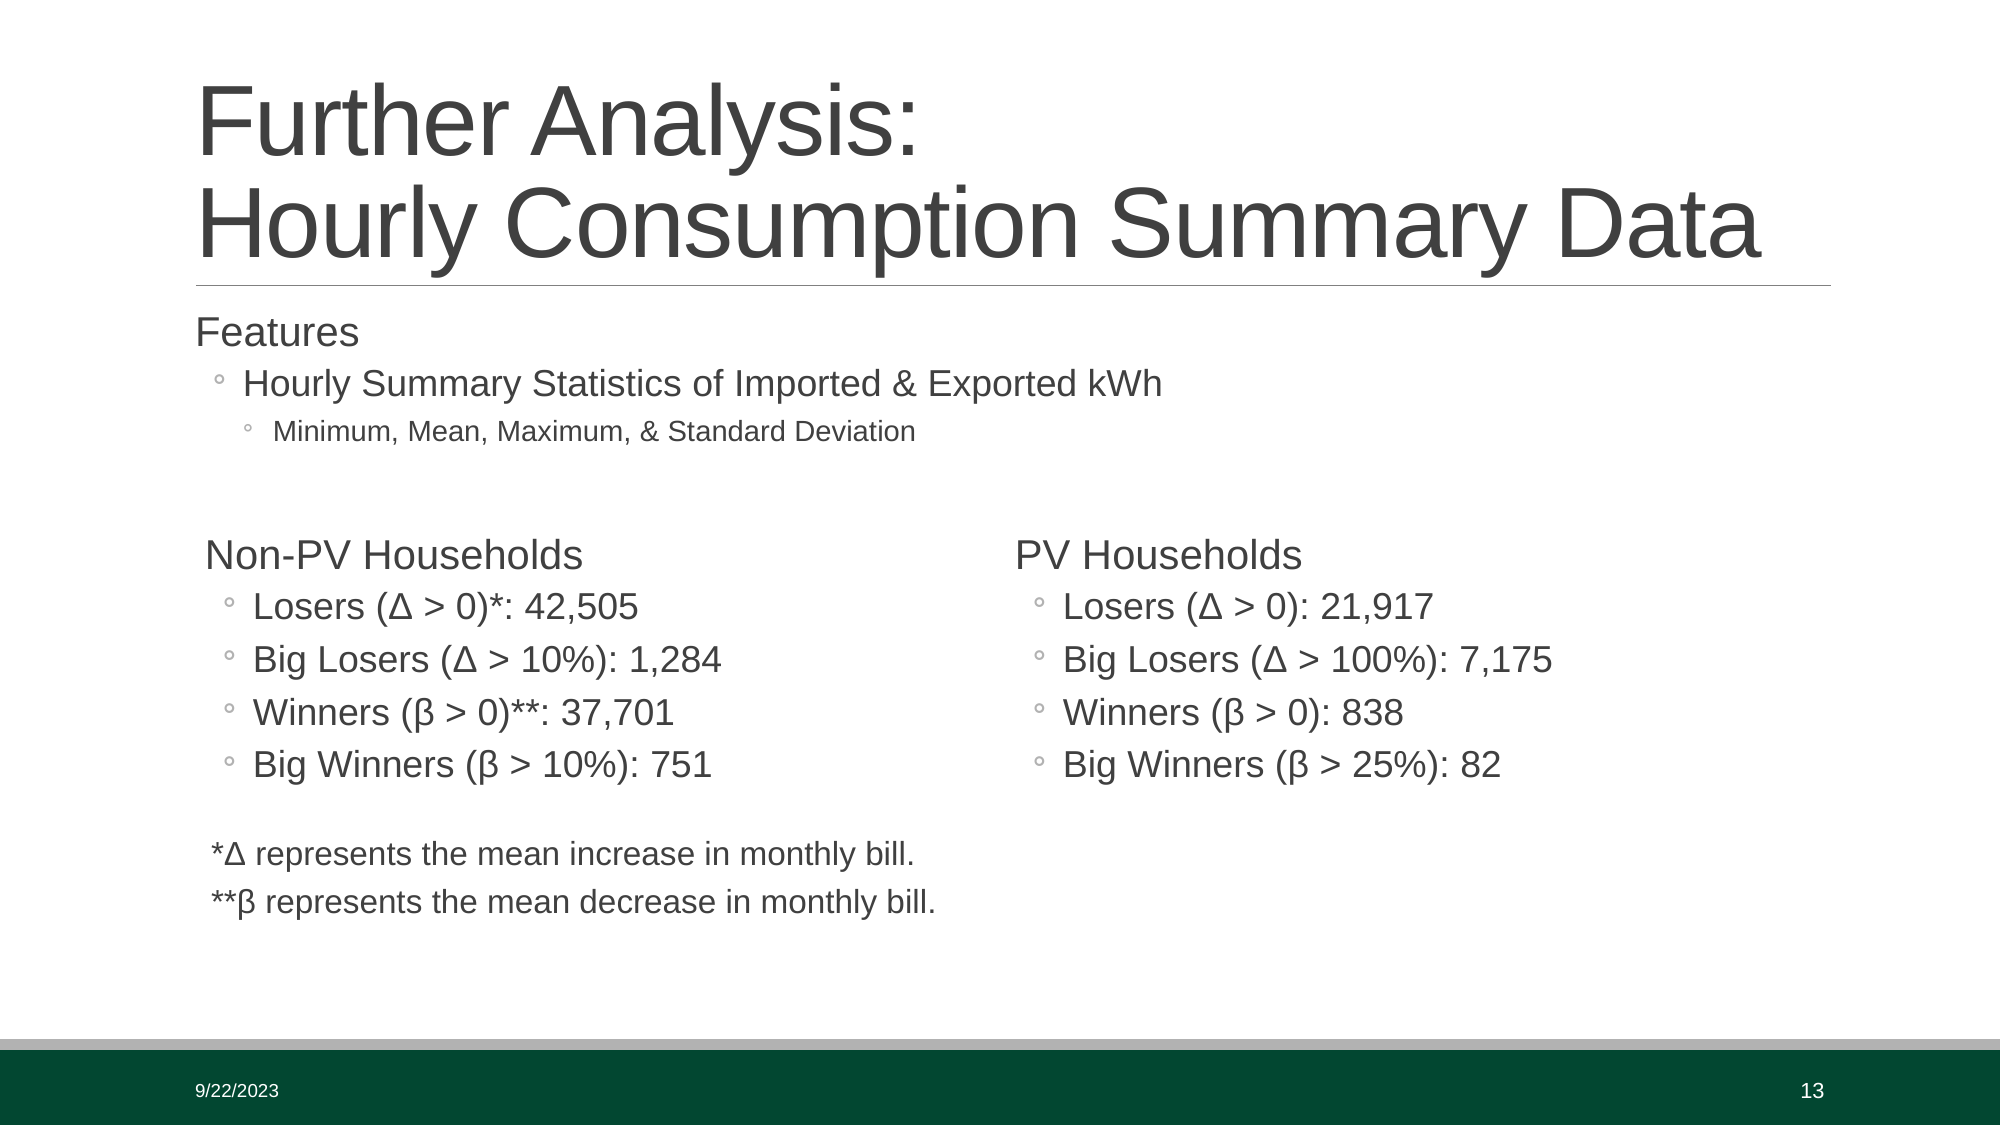

# Further Analysis: Hourly Consumption Summary Data
Features
Hourly Summary Statistics of Imported & Exported kWh
Minimum, Mean, Maximum, & Standard Deviation
Non-PV Households
Losers (Δ > 0)*: 42,505
Big Losers (Δ > 10%): 1,284
Winners (β > 0)**: 37,701
Big Winners (β > 10%): 751

PV Households
Losers (Δ > 0): 21,917
Big Losers (Δ > 100%): 7,175
Winners (β > 0): 838
Big Winners (β > 25%): 82

*Δ represents the mean increase in monthly bill.
**β represents the mean decrease in monthly bill.
9/22/2023
13